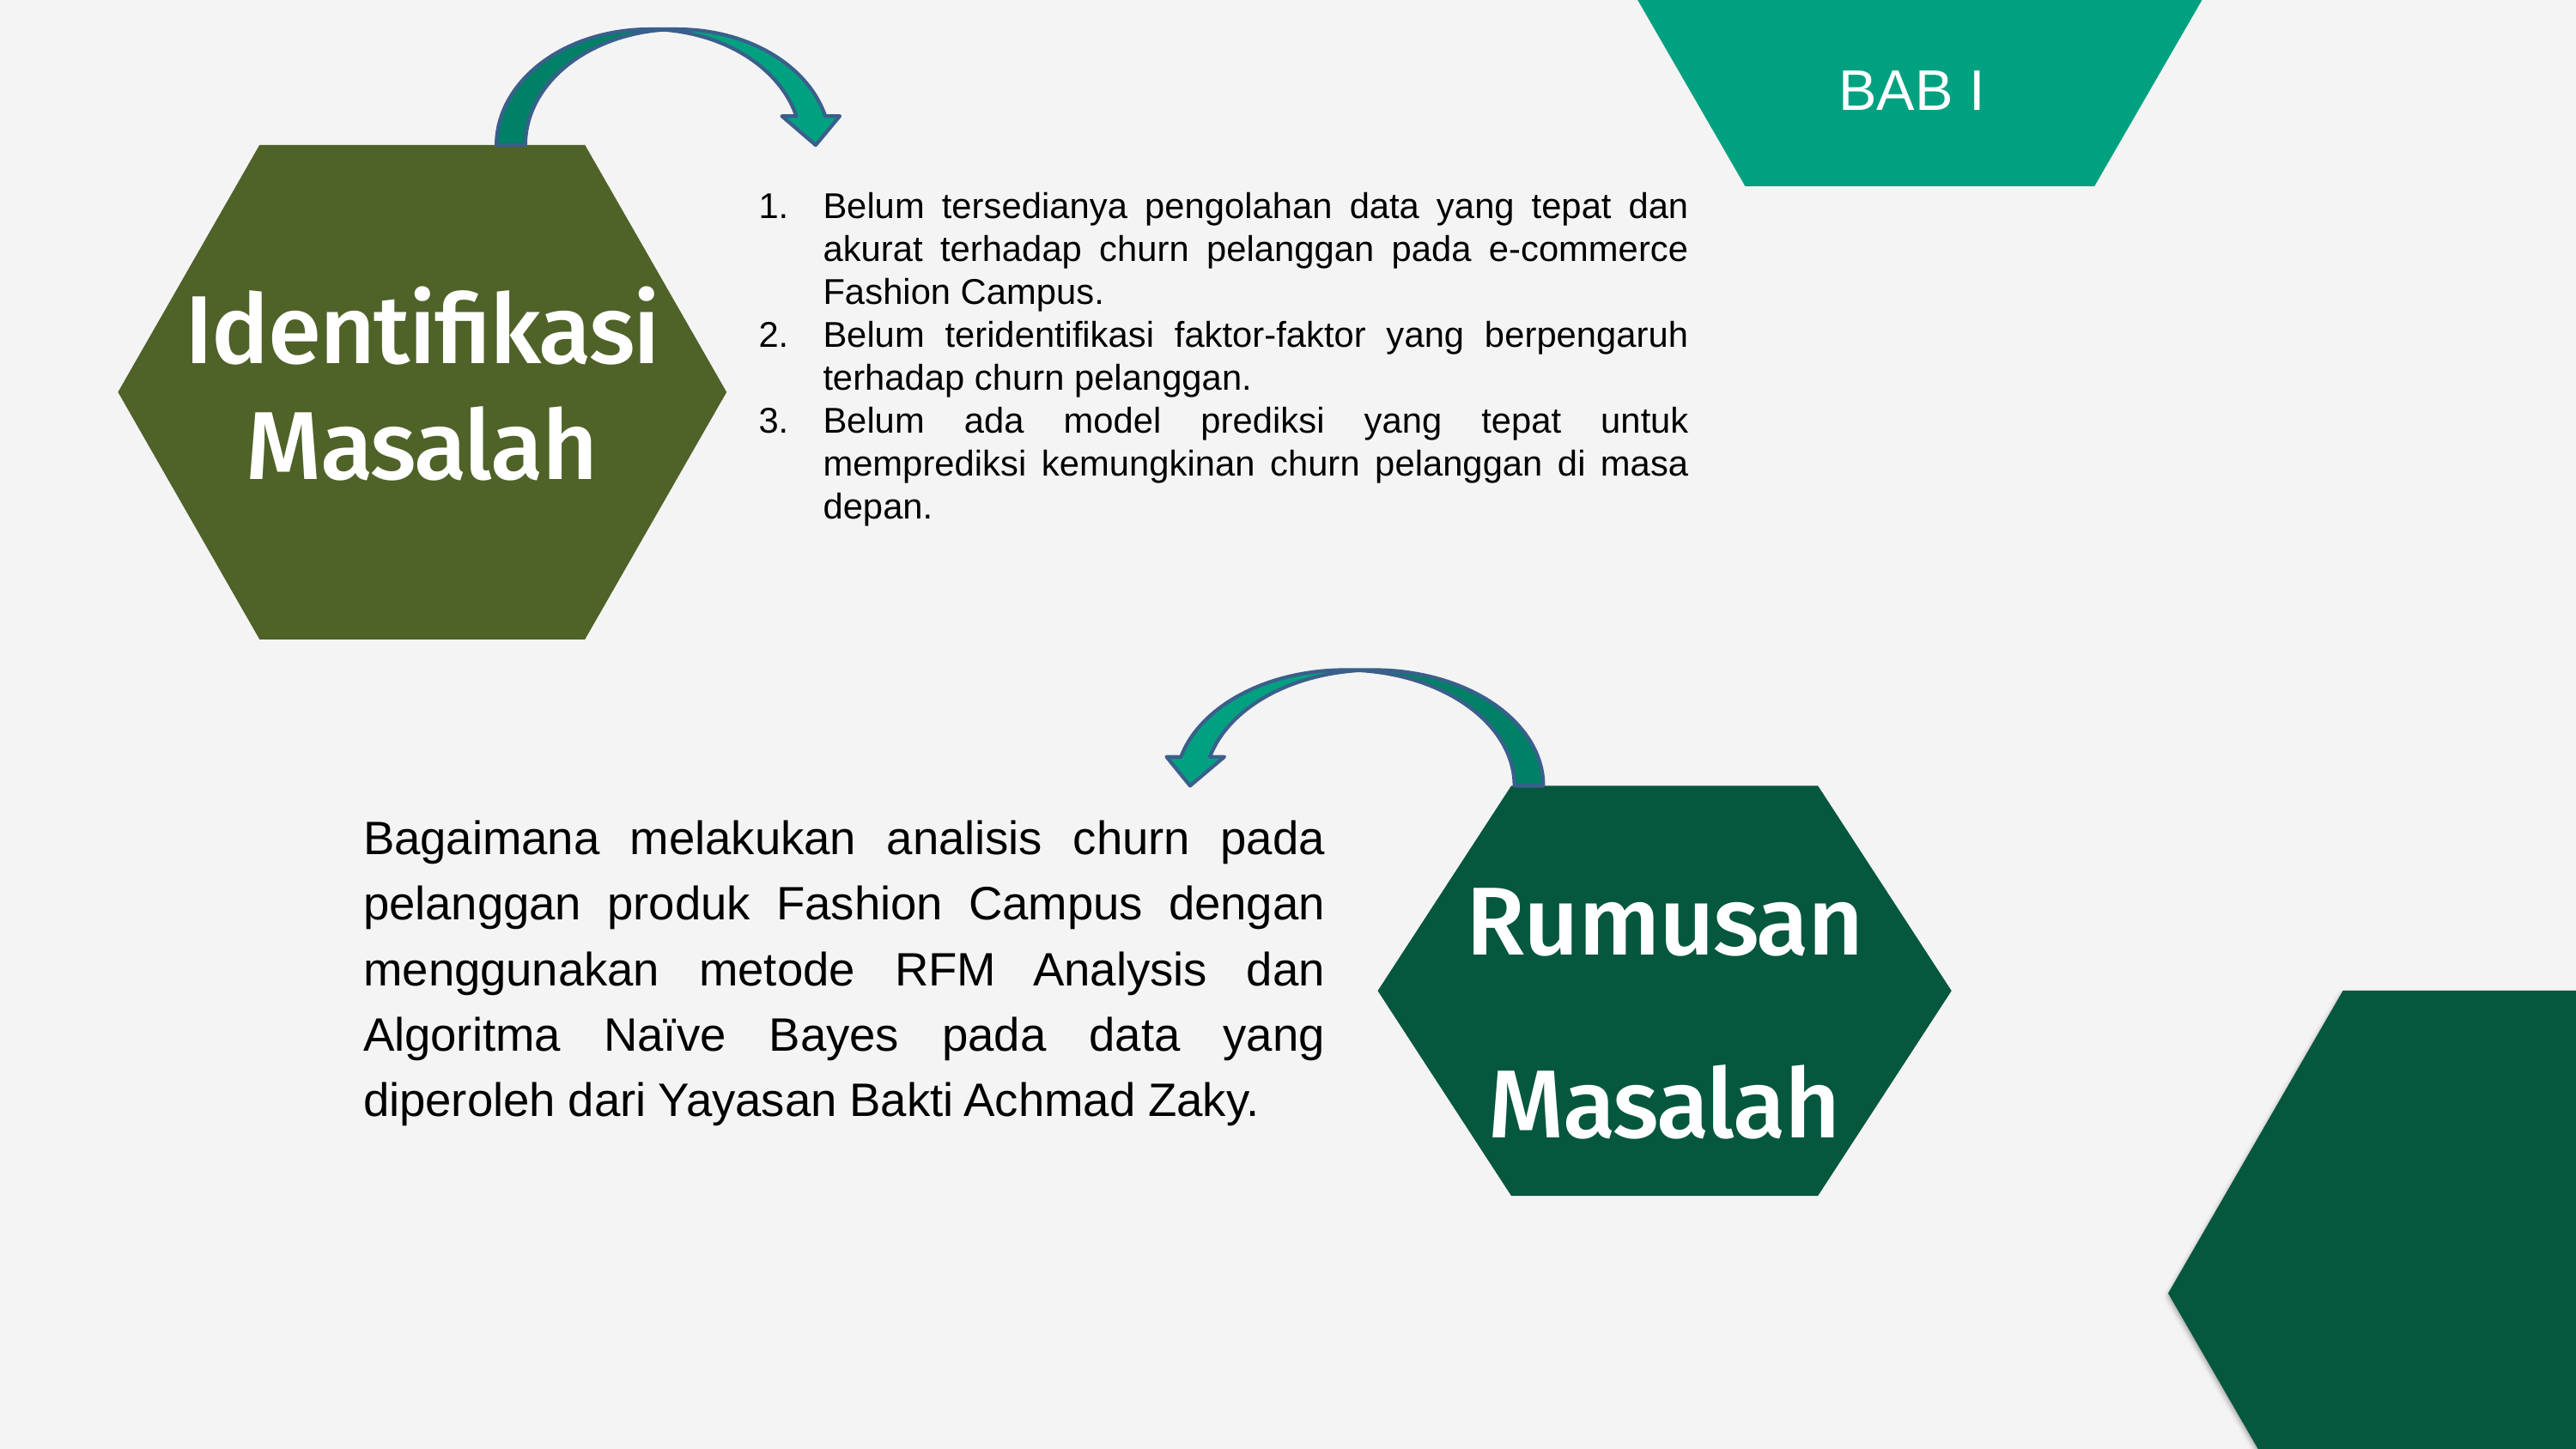

BAB I

Identifikasi Masalah
Belum tersedianya pengolahan data yang tepat dan akurat terhadap churn pelanggan pada e-commerce Fashion Campus.
Belum teridentifikasi faktor-faktor yang berpengaruh terhadap churn pelanggan.
Belum ada model prediksi yang tepat untuk memprediksi kemungkinan churn pelanggan di masa depan.

Rumusan Masalah
Bagaimana melakukan analisis churn pada pelanggan produk Fashion Campus dengan menggunakan metode RFM Analysis dan Algoritma Naïve Bayes pada data yang diperoleh dari Yayasan Bakti Achmad Zaky.